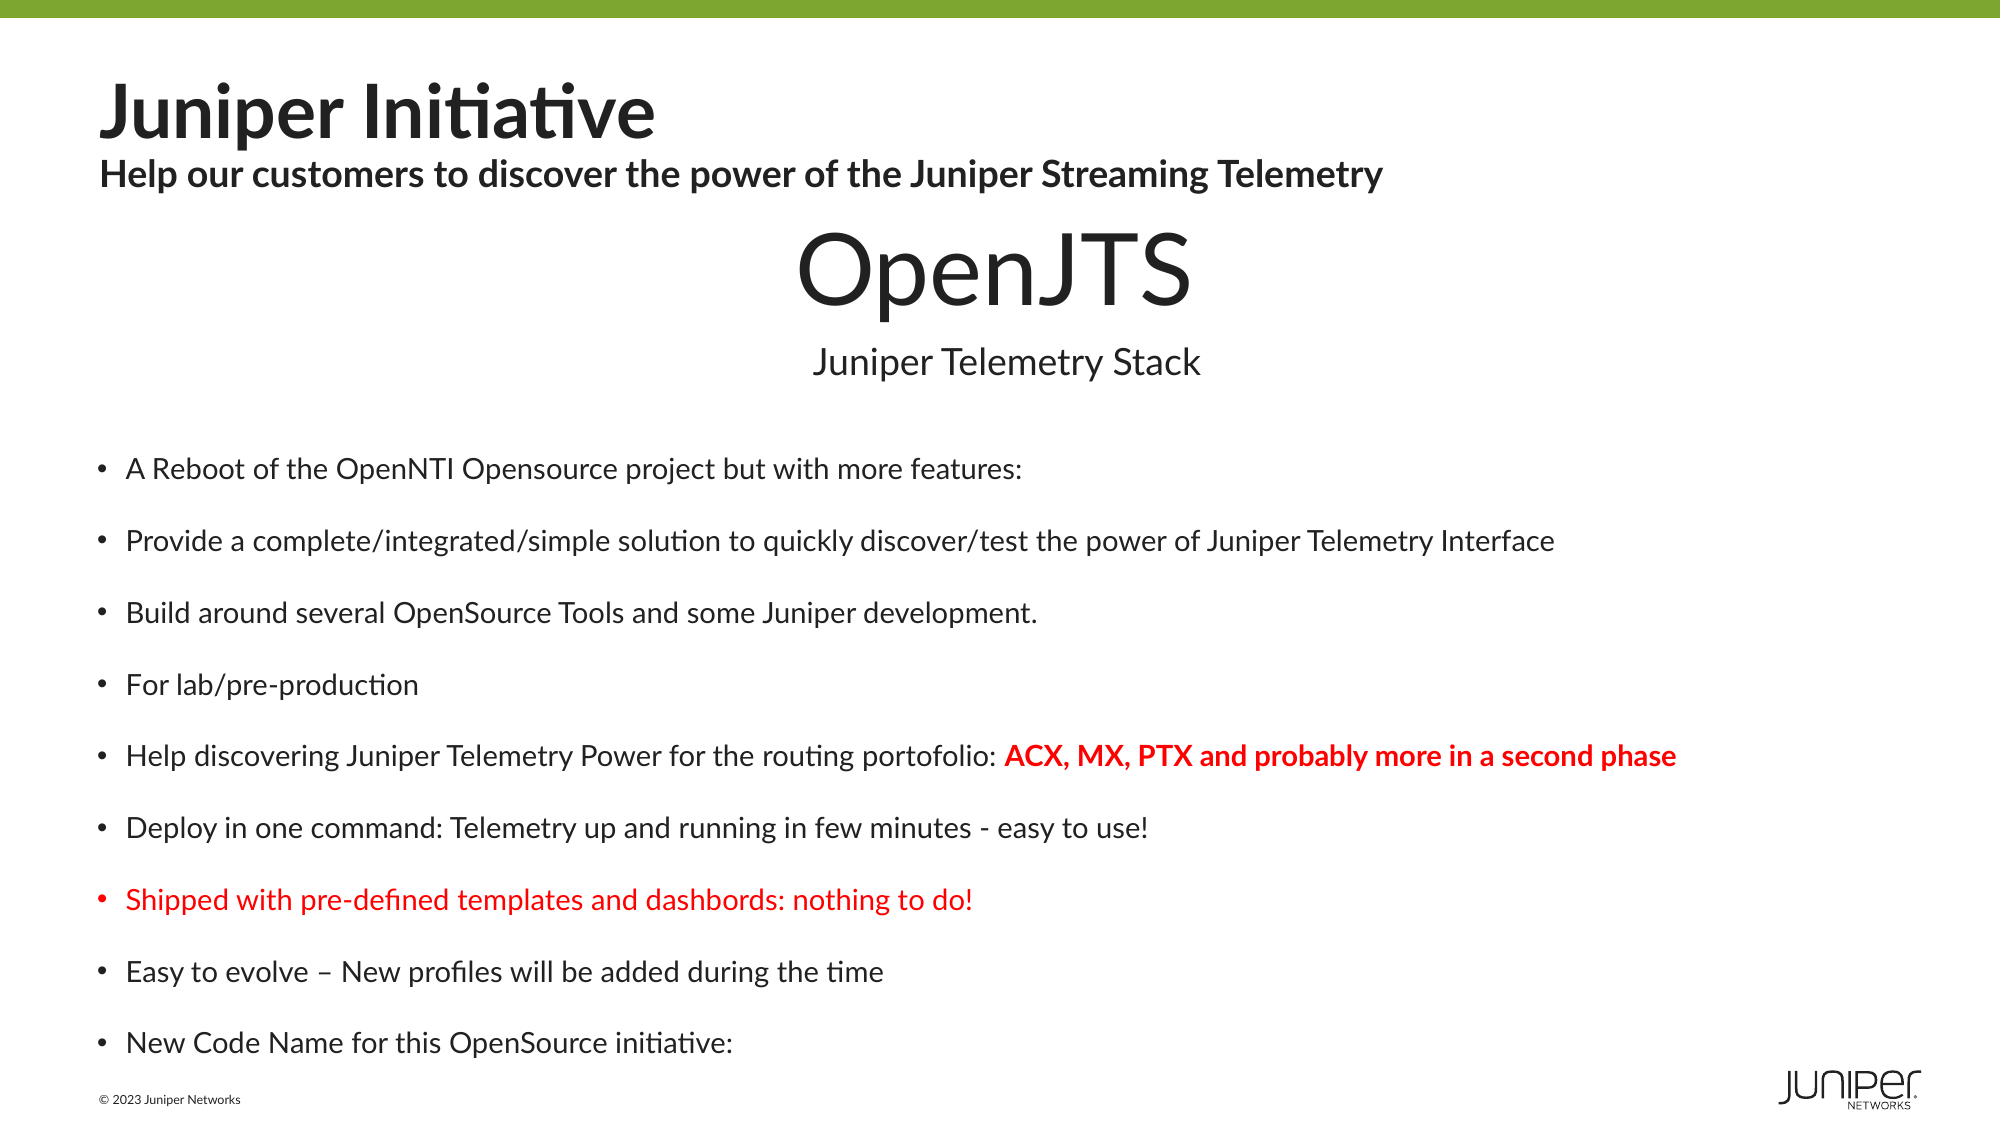

# Juniper Initiative Help our customers to discover the power of the Juniper Streaming Telemetry
OpenJTS
Juniper Telemetry Stack

A Reboot of the OpenNTI Opensource project but with more features:
Provide a complete/integrated/simple solution to quickly discover/test the power of Juniper Telemetry Interface
Build around several OpenSource Tools and some Juniper development.
For lab/pre-production
Help discovering Juniper Telemetry Power for the routing portofolio: ACX, MX, PTX and probably more in a second phase
Deploy in one command: Telemetry up and running in few minutes - easy to use!
Shipped with pre-defined templates and dashbords: nothing to do!
Easy to evolve – New profiles will be added during the time
New Code Name for this OpenSource initiative: